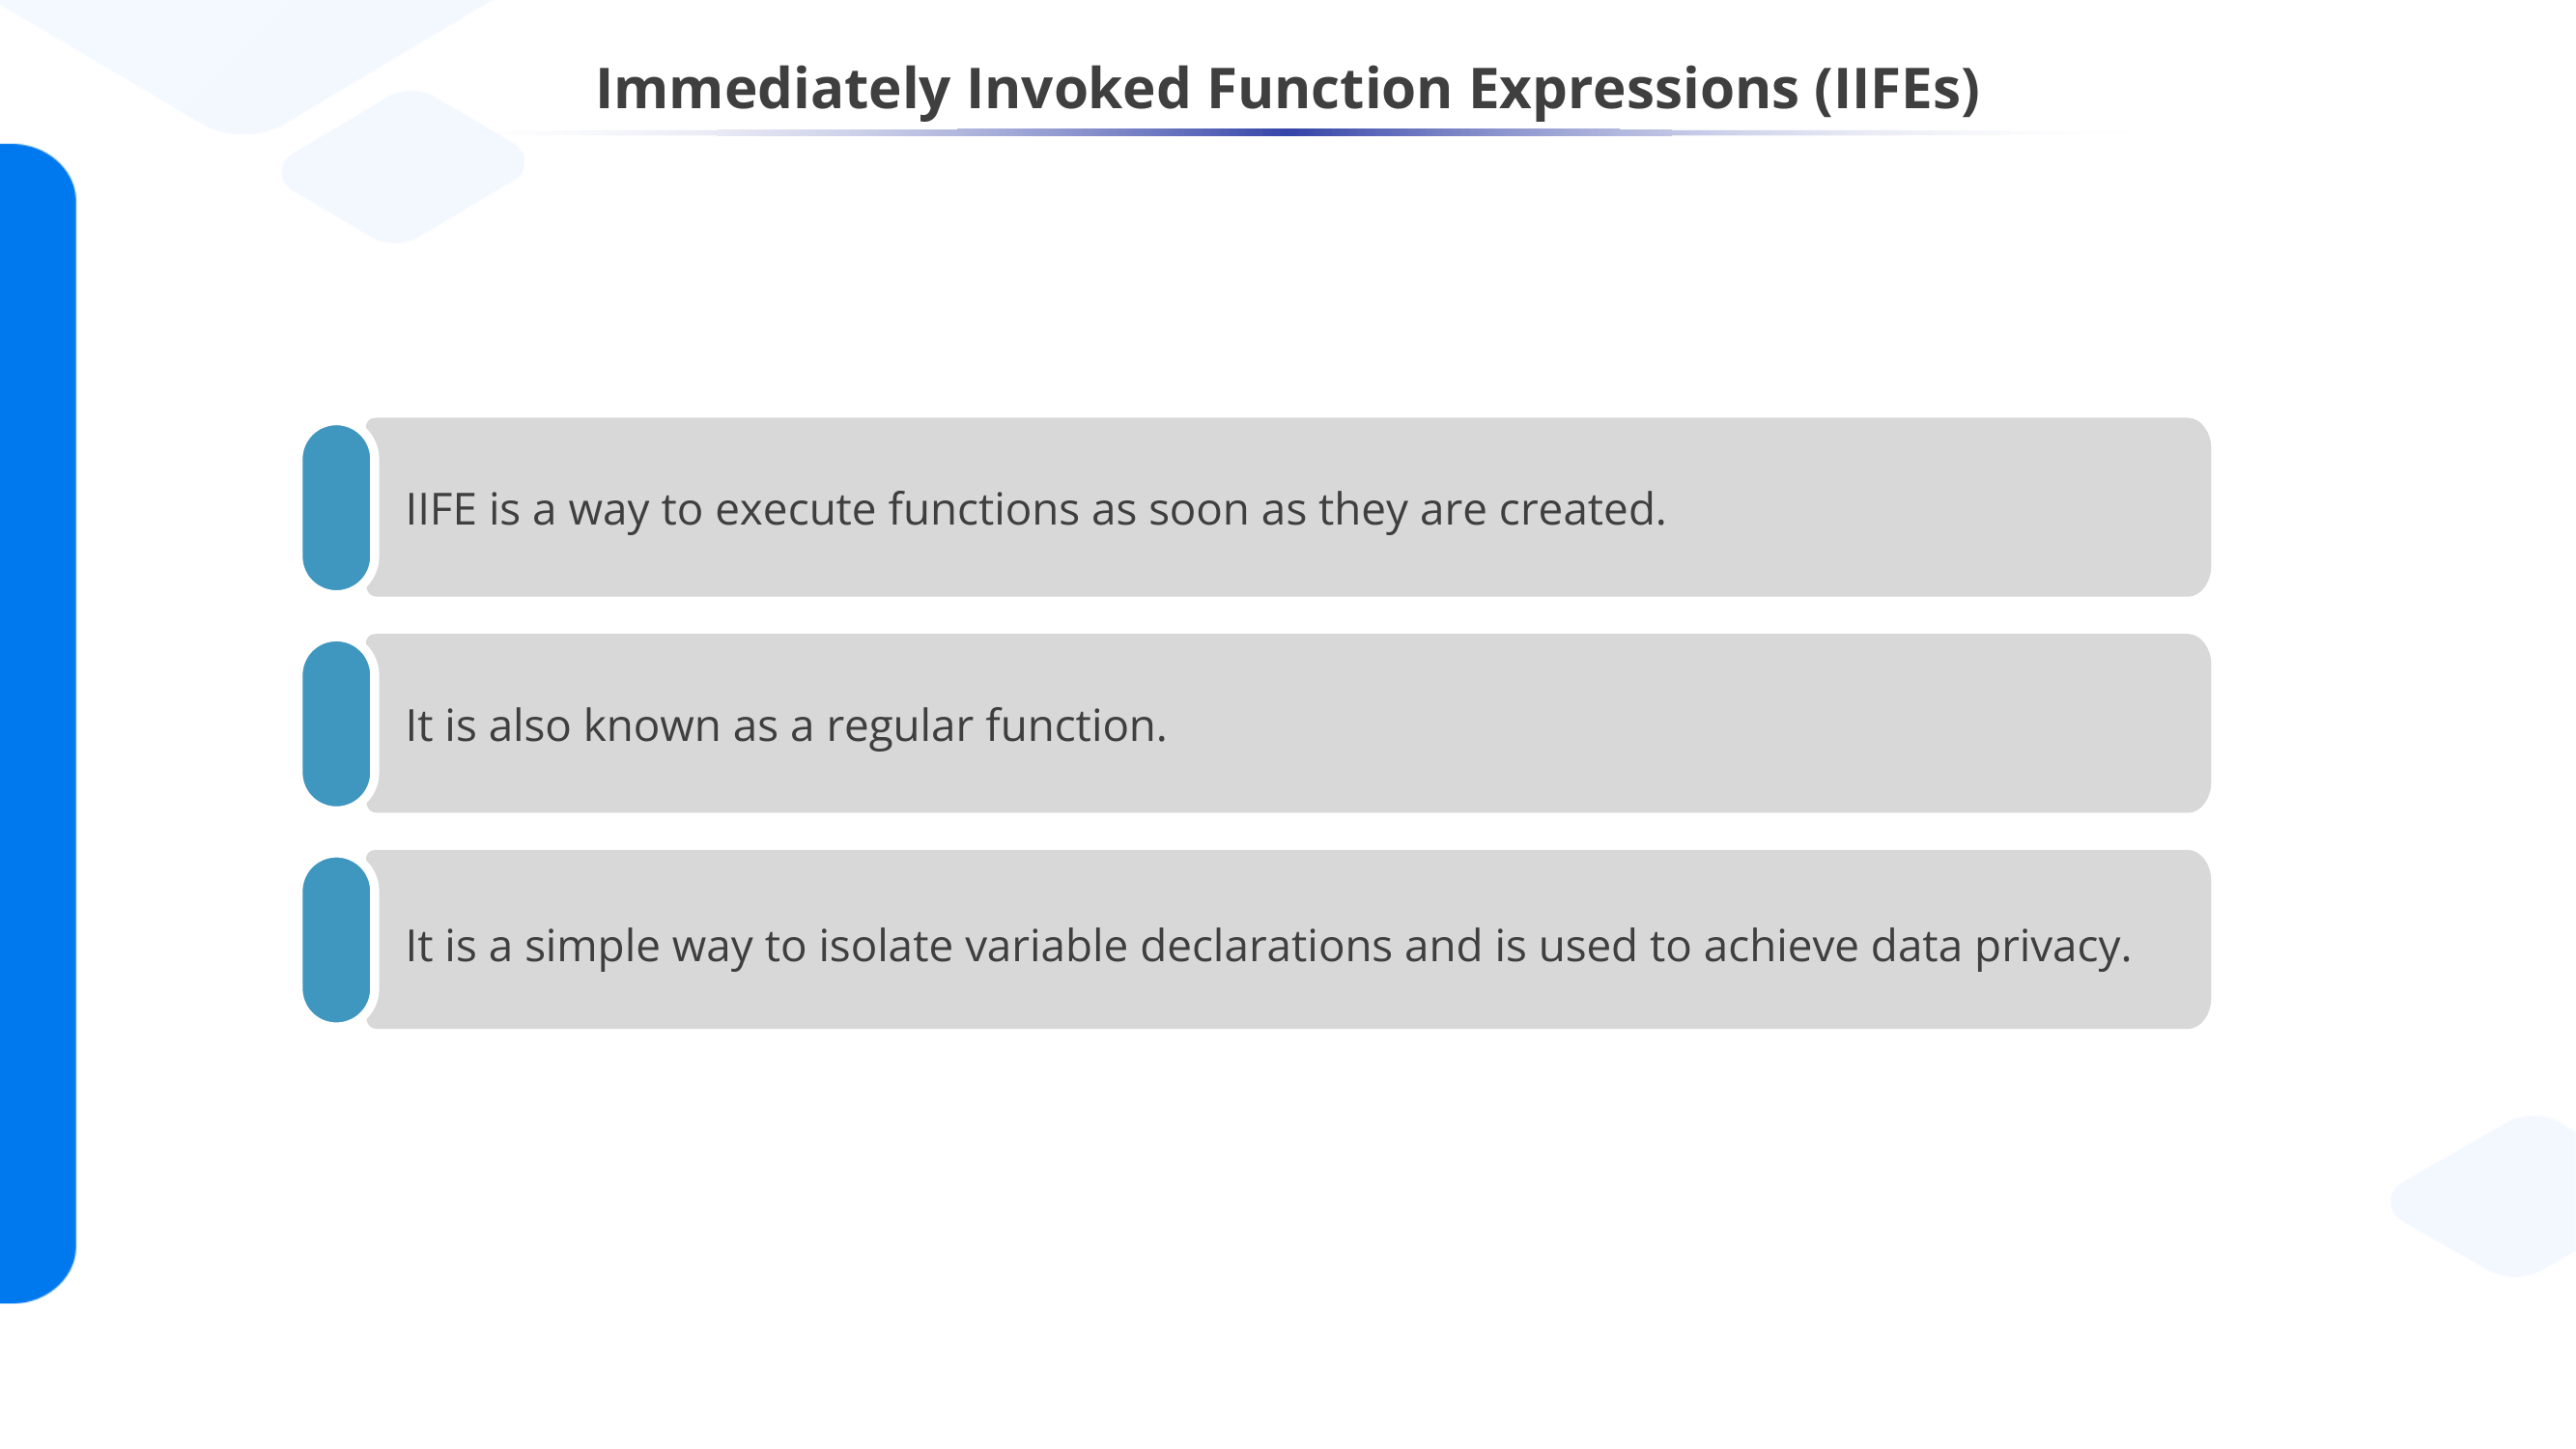

# Immediately Invoked Function Expressions (IIFEs)

  IIFE is a way to execute functions as soon as they are created.

  It is also known as a regular function.

  It is a simple way to isolate variable declarations and is used to achieve data privacy.